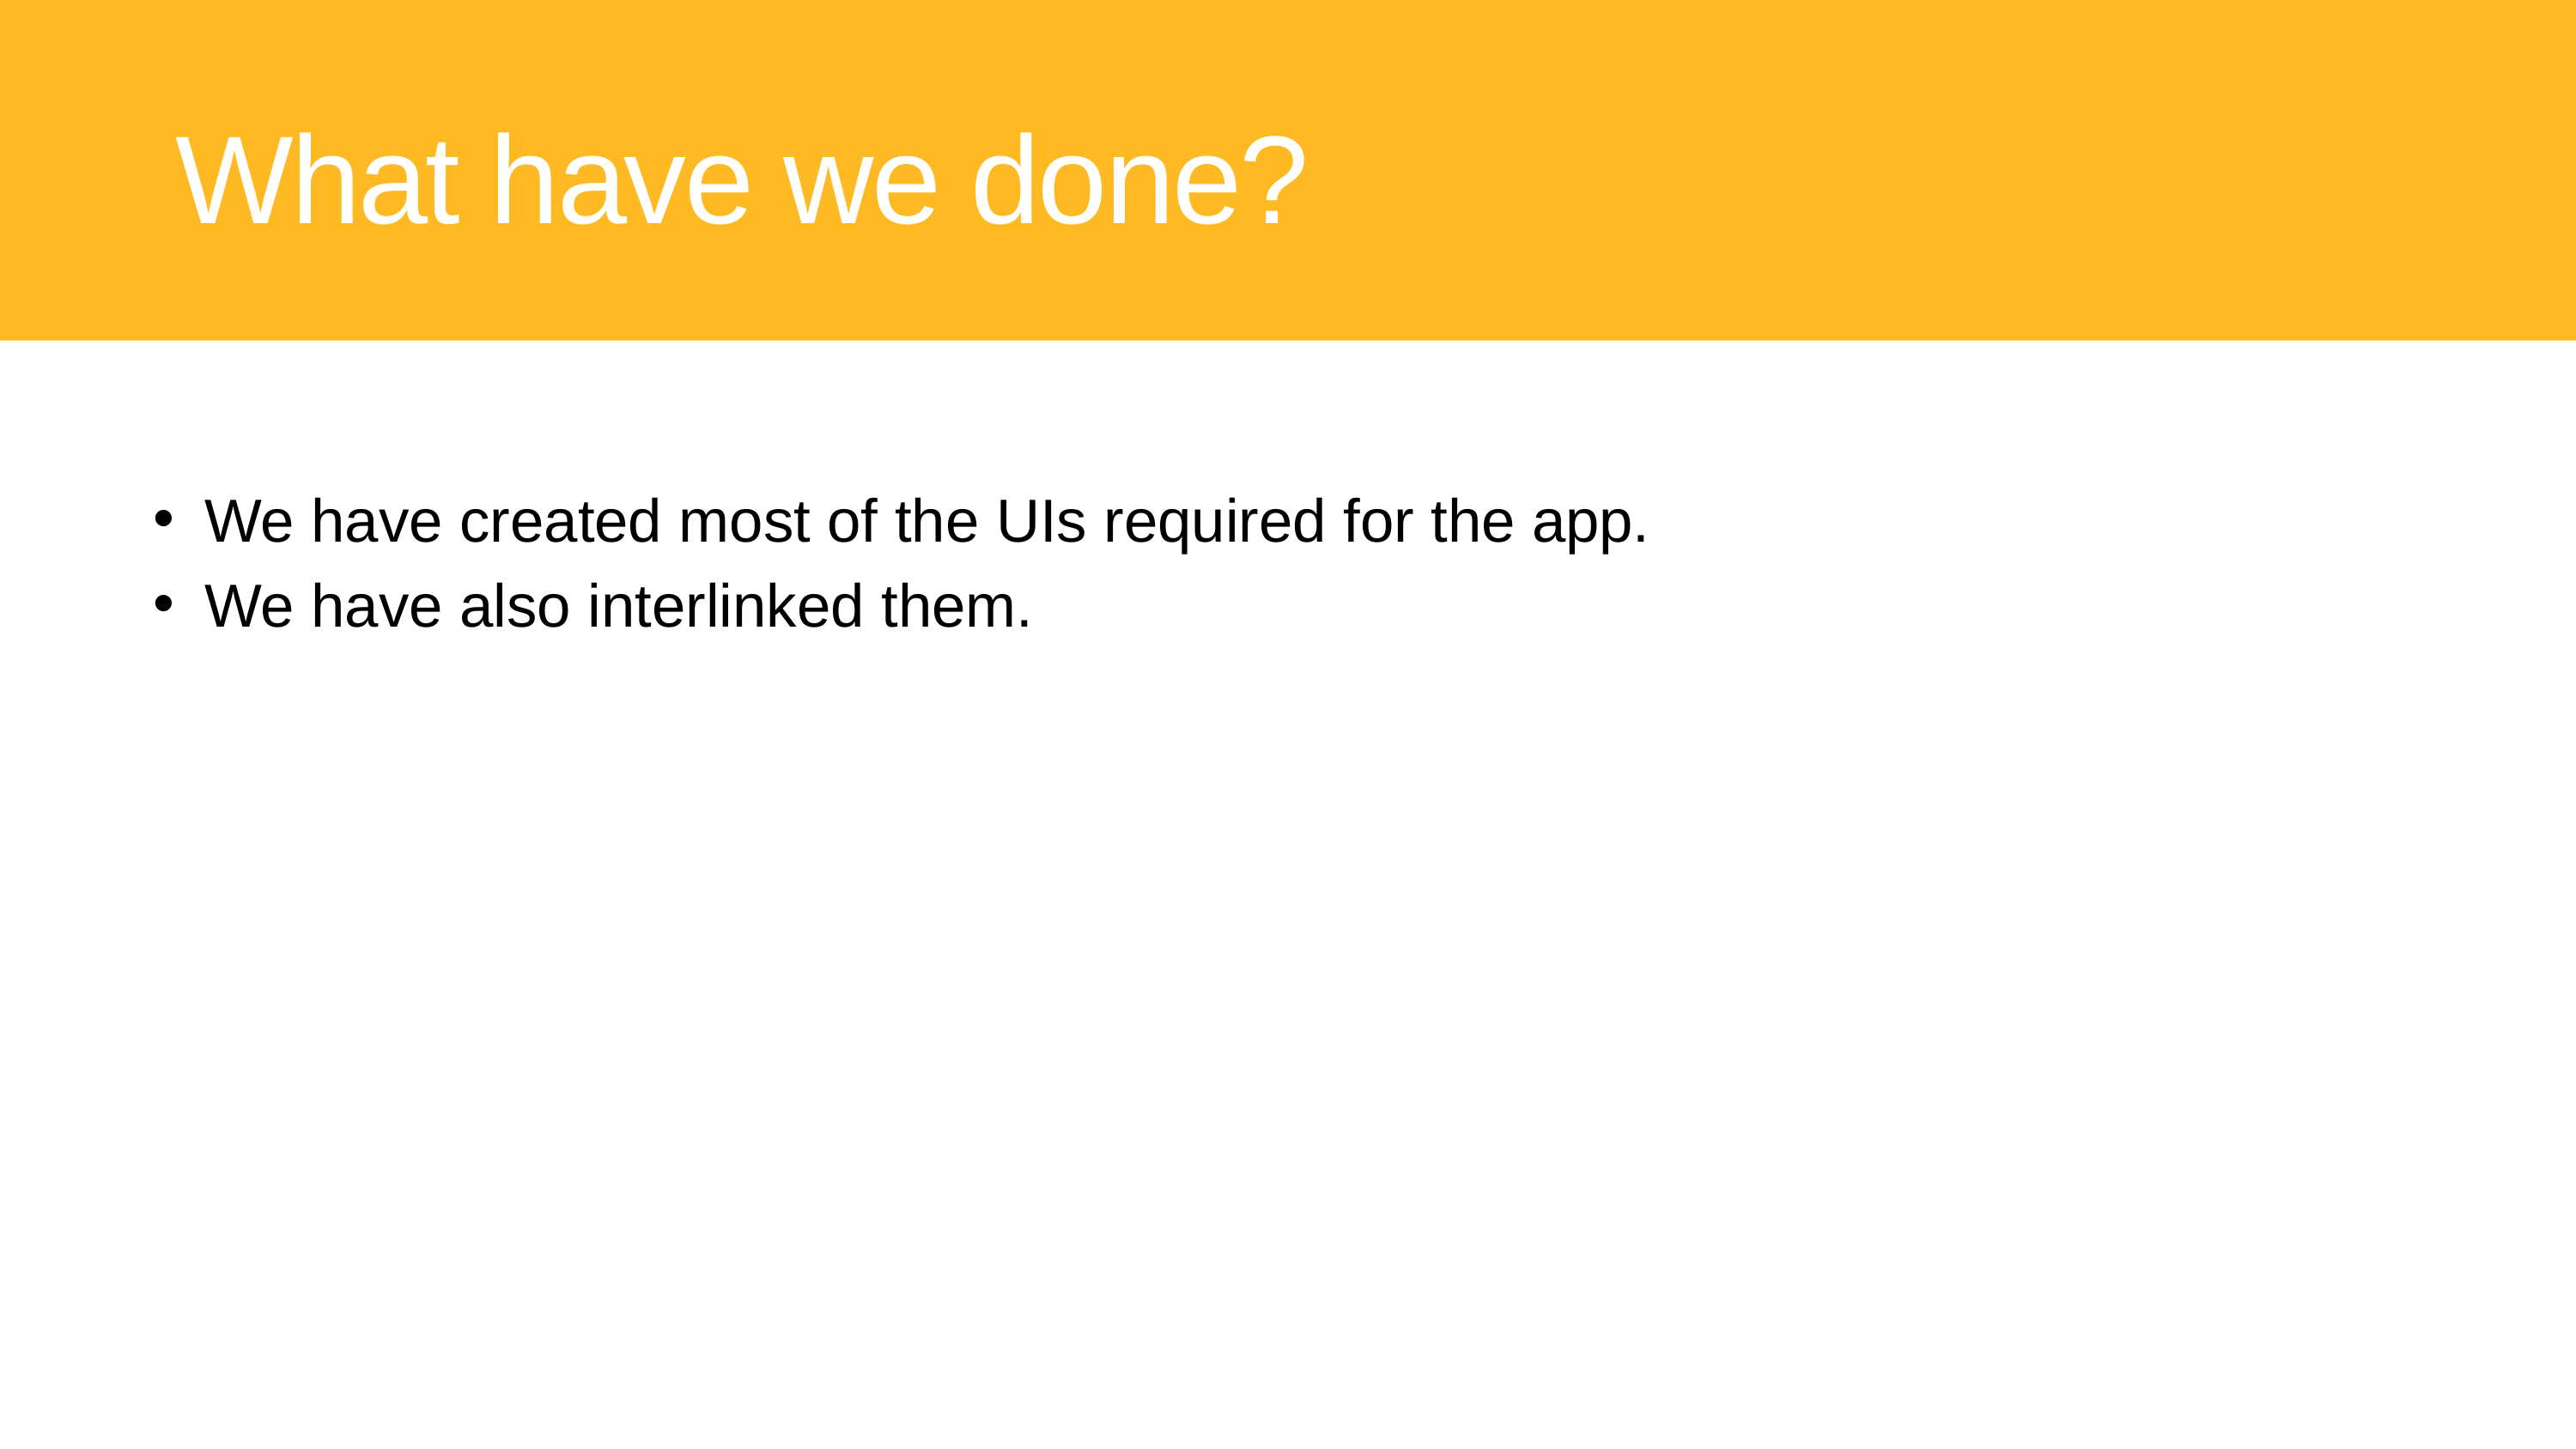

What have we done?
We have created most of the UIs required for the app.
We have also interlinked them.